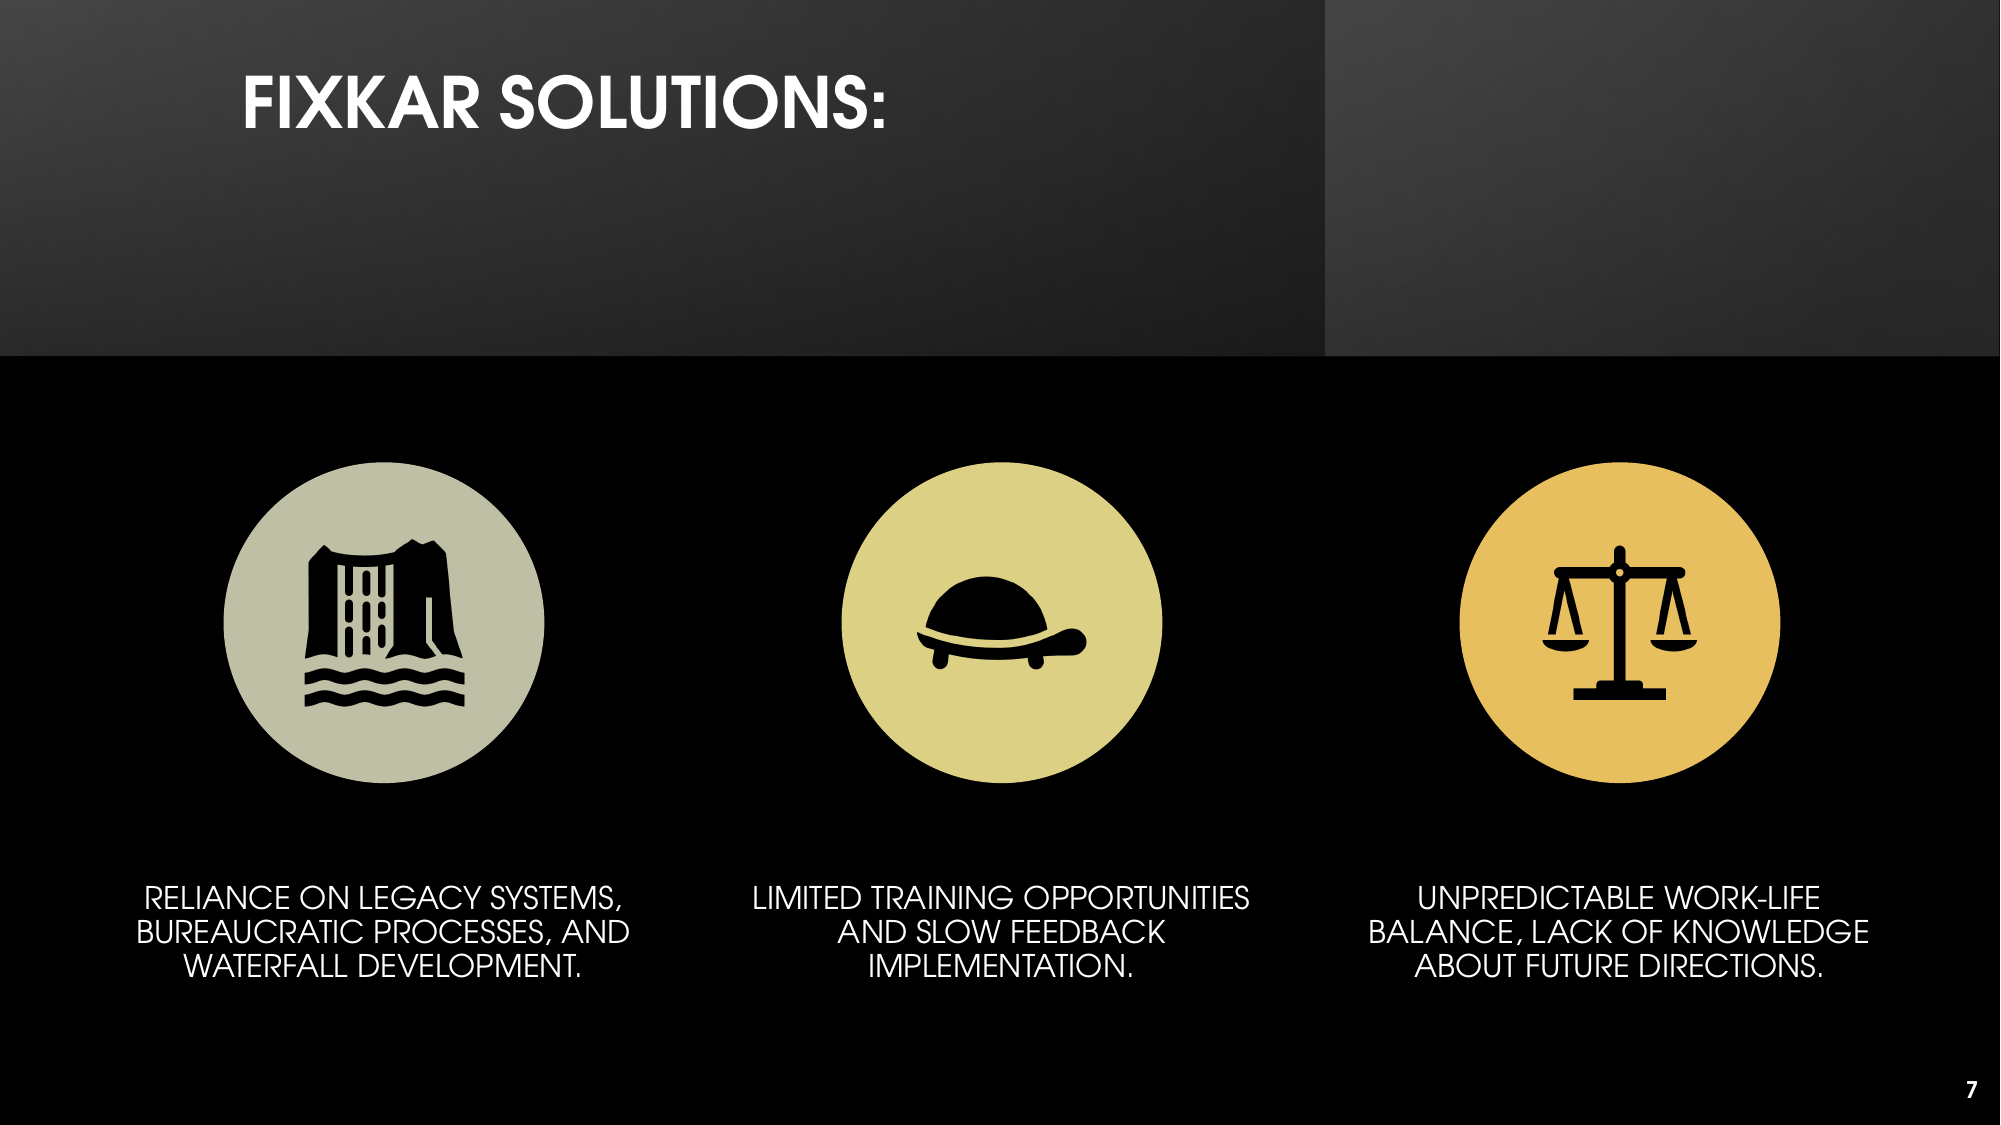

# FIXKAR SOlutions:
Reliance on legacy systems, bureaucratic processes, and waterfall development.
Limited training opportunities and slow feedback implementation.
Unpredictable work-life balance, lack of knowledge about future directions.

7